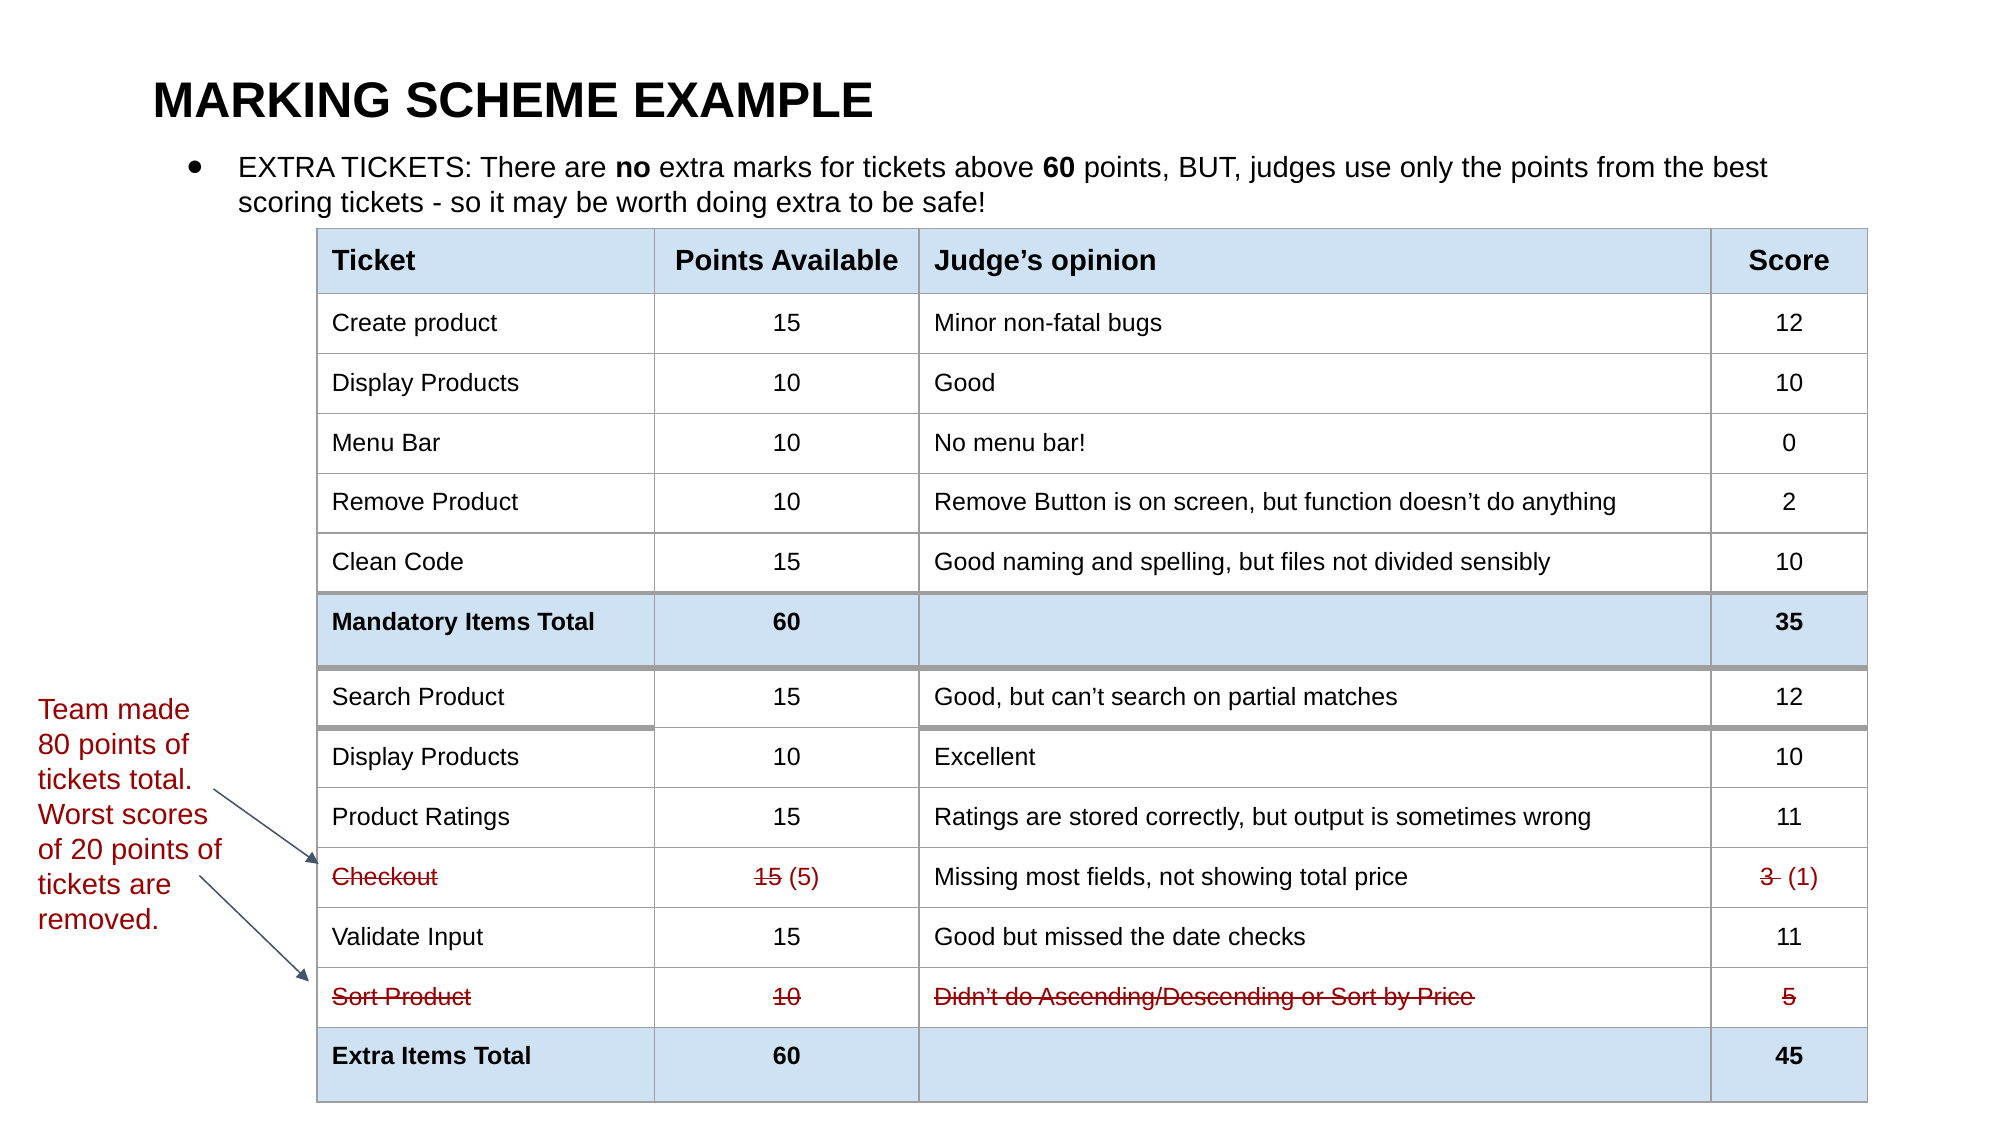

MARKING SCHEME EXAMPLE
EXTRA TICKETS: There are no extra marks for tickets above 60 points, BUT, judges use only the points from the best scoring tickets - so it may be worth doing extra to be safe!

| Ticket | Points Available | Judge’s opinion | Score |
| --- | --- | --- | --- |
| Create product | 15 | Minor non-fatal bugs | 12 |
| Display Products | 10 | Good | 10 |
| Menu Bar | 10 | No menu bar! | 0 |
| Remove Product | 10 | Remove Button is on screen, but function doesn’t do anything | 2 |
| Clean Code | 15 | Good naming and spelling, but files not divided sensibly | 10 |
| Mandatory Items Total | 60 |  | 35 |
| Search Product | 15 | Good, but can’t search on partial matches | 12 |
| Display Products | 10 | Excellent | 10 |
| Product Ratings | 15 | Ratings are stored correctly, but output is sometimes wrong | 11 |
| Checkout | 15 (5) | Missing most fields, not showing total price | 3 (1) |
| Validate Input | 15 | Good but missed the date checks | 11 |
| Sort Product | 10 | Didn’t do Ascending/Descending or Sort by Price | 5 |
| Extra Items Total | 60 |  | 45 |

Team made 80 points of tickets total.
Worst scores of 20 points of tickets are removed.